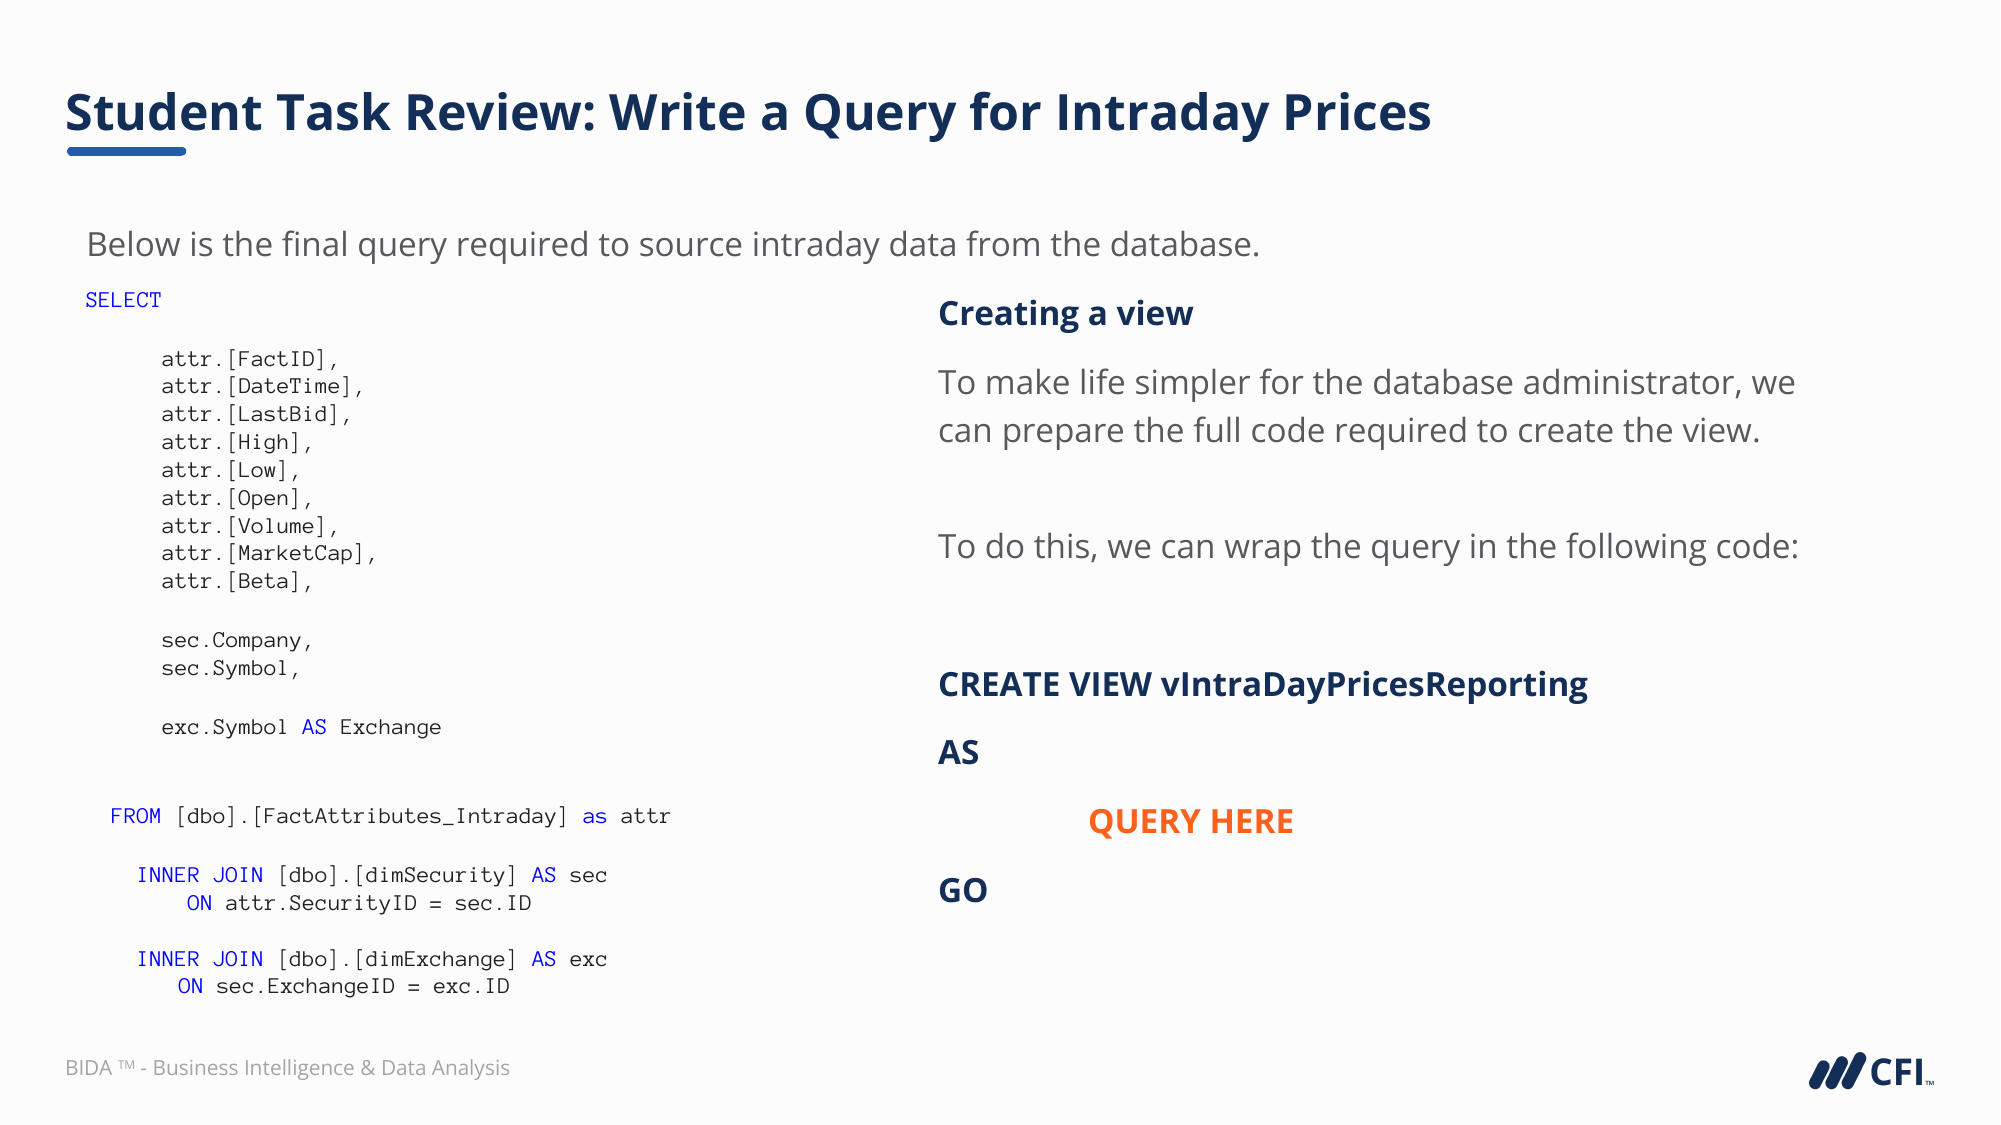

# Student Task Review: Write a Query for Intraday Prices
Below is the final query required to source intraday data from the database.
SELECT

      attr.[FactID],
      attr.[DateTime],
      attr.[LastBid],
      attr.[High],
      attr.[Low],
      attr.[Open],
      attr.[Volume],
      attr.[MarketCap],
      attr.[Beta],

      sec.Company,
      sec.Symbol,

      exc.Symbol AS Exchange

  FROM [dbo].[FactAttributes_Intraday] as attr

    INNER JOIN [dbo].[dimSecurity] AS sec
        ON attr.SecurityID = sec.ID

    INNER JOIN [dbo].[dimExchange] AS exc
    	ON sec.ExchangeID = exc.ID
Creating a view
To make life simpler for the database administrator, we can prepare the full code required to create the view.
To do this, we can wrap the query in the following code:

CREATE VIEW vIntraDayPricesReporting
AS
	QUERY HERE
GO